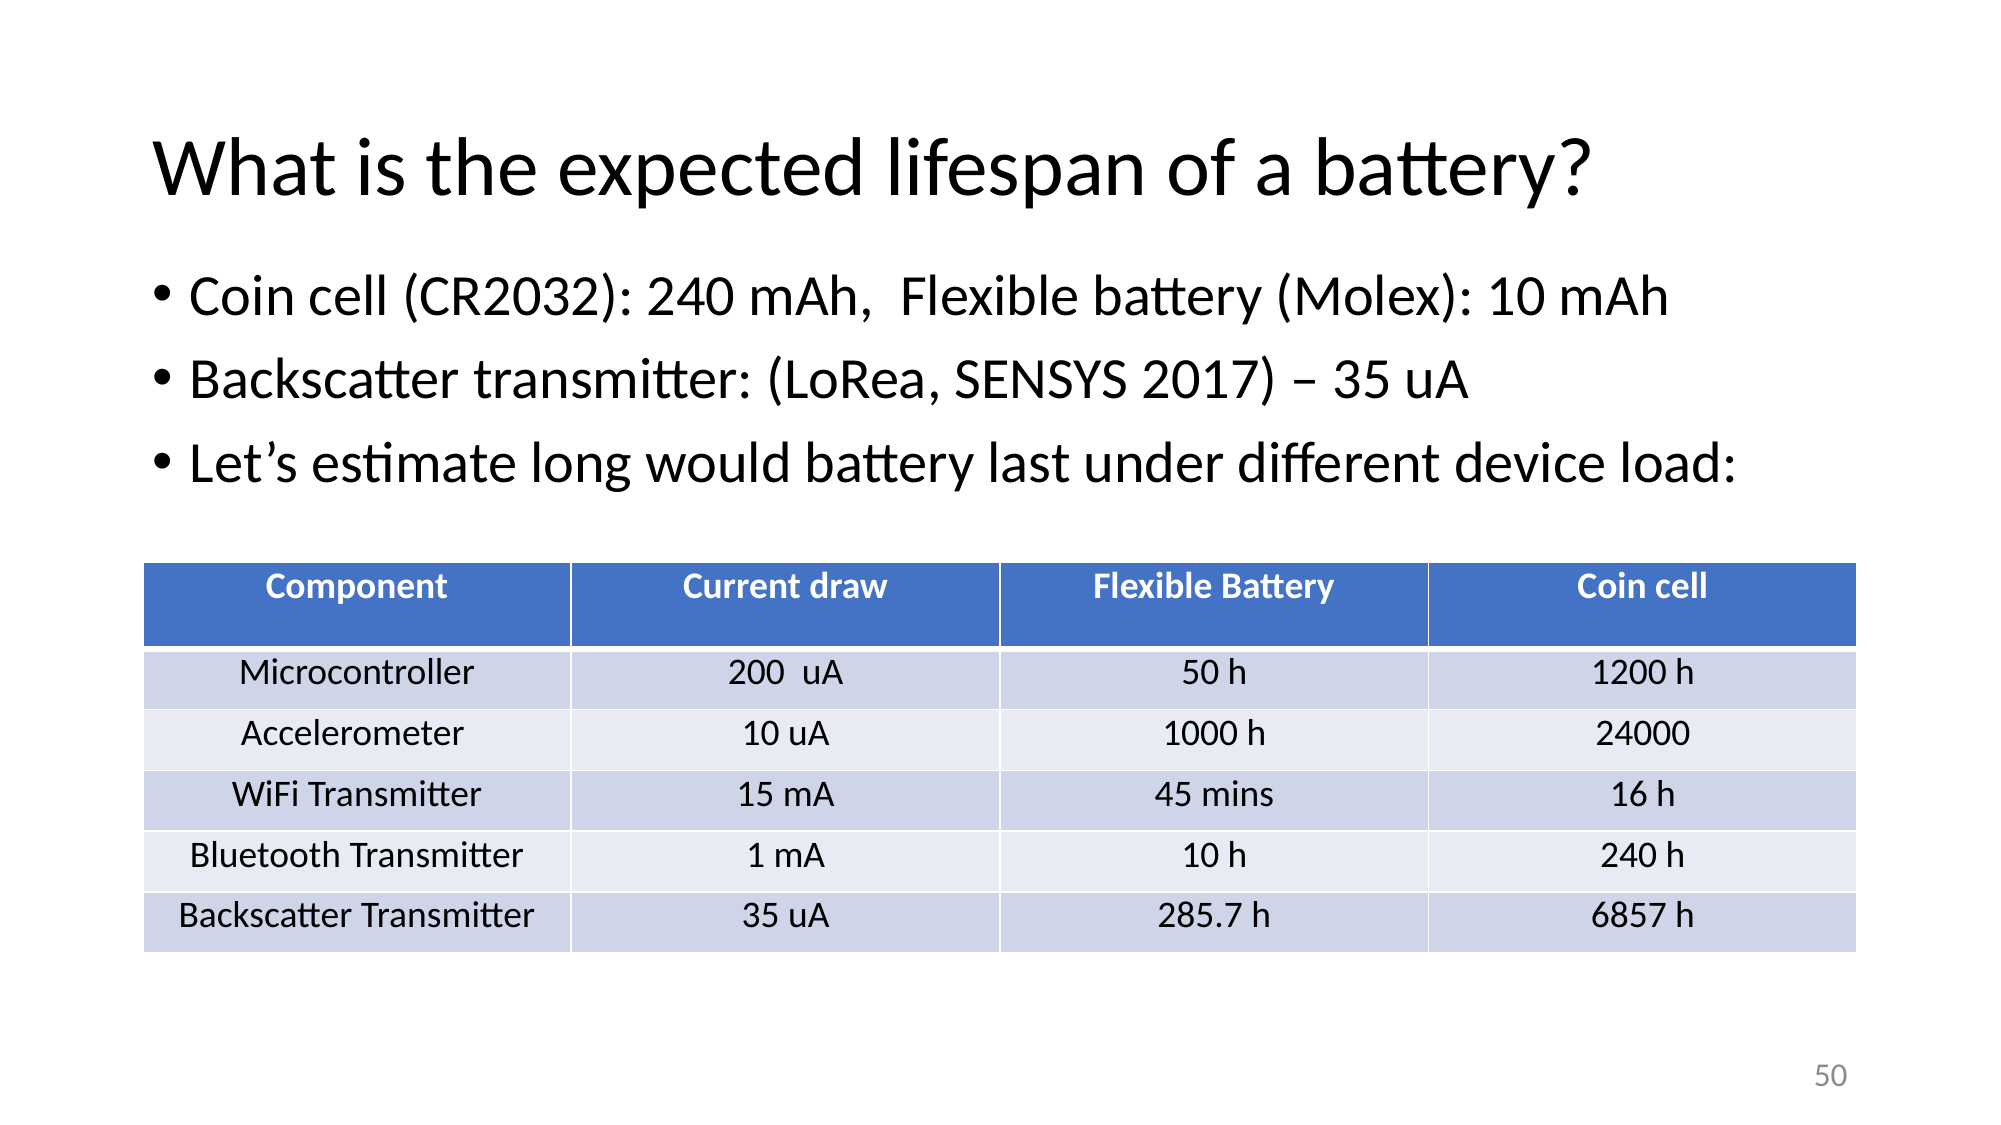

# What is the expected lifespan of a battery?
Coin cell (CR2032): 240 mAh,  Flexible battery (Molex): 10 mAh
Backscatter transmitter: (LoRea, SENSYS 2017) – 35 uA
Let’s estimate long would battery last under different device load:

| Component | Current draw | Flexible Battery | Coin cell |
| --- | --- | --- | --- |
| Microcontroller | 200 uA | 50 h | 1200 h |
| Accelerometer | 10 uA | 1000 h | 24000 |
| WiFi Transmitter | 15 mA | 45 mins | 16 h |
| Bluetooth Transmitter | 1 mA | 10 h | 240 h |
| Backscatter Transmitter | 35 uA | 285.7 h | 6857 h |
50